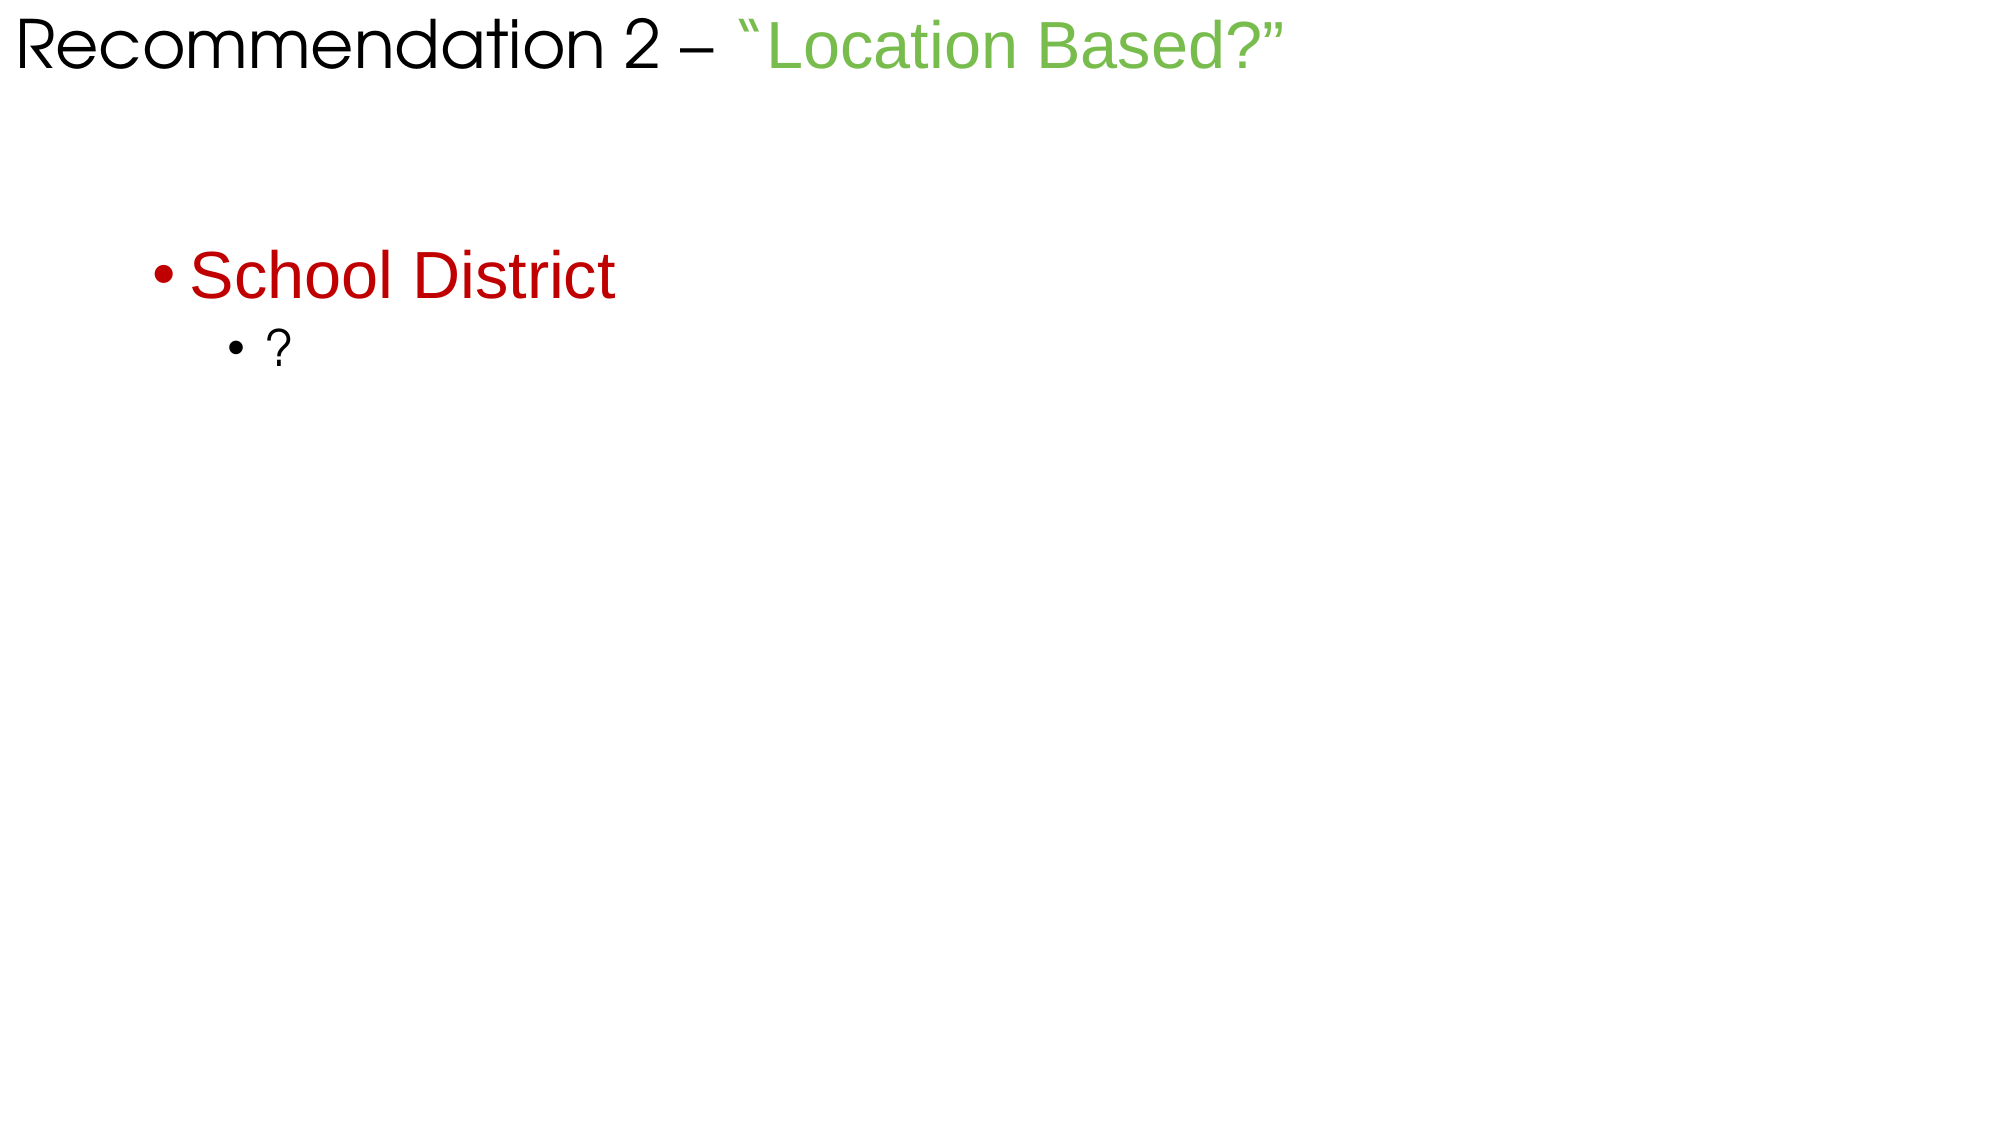

# Recommendation 2 – “Location Based?”
School District
?